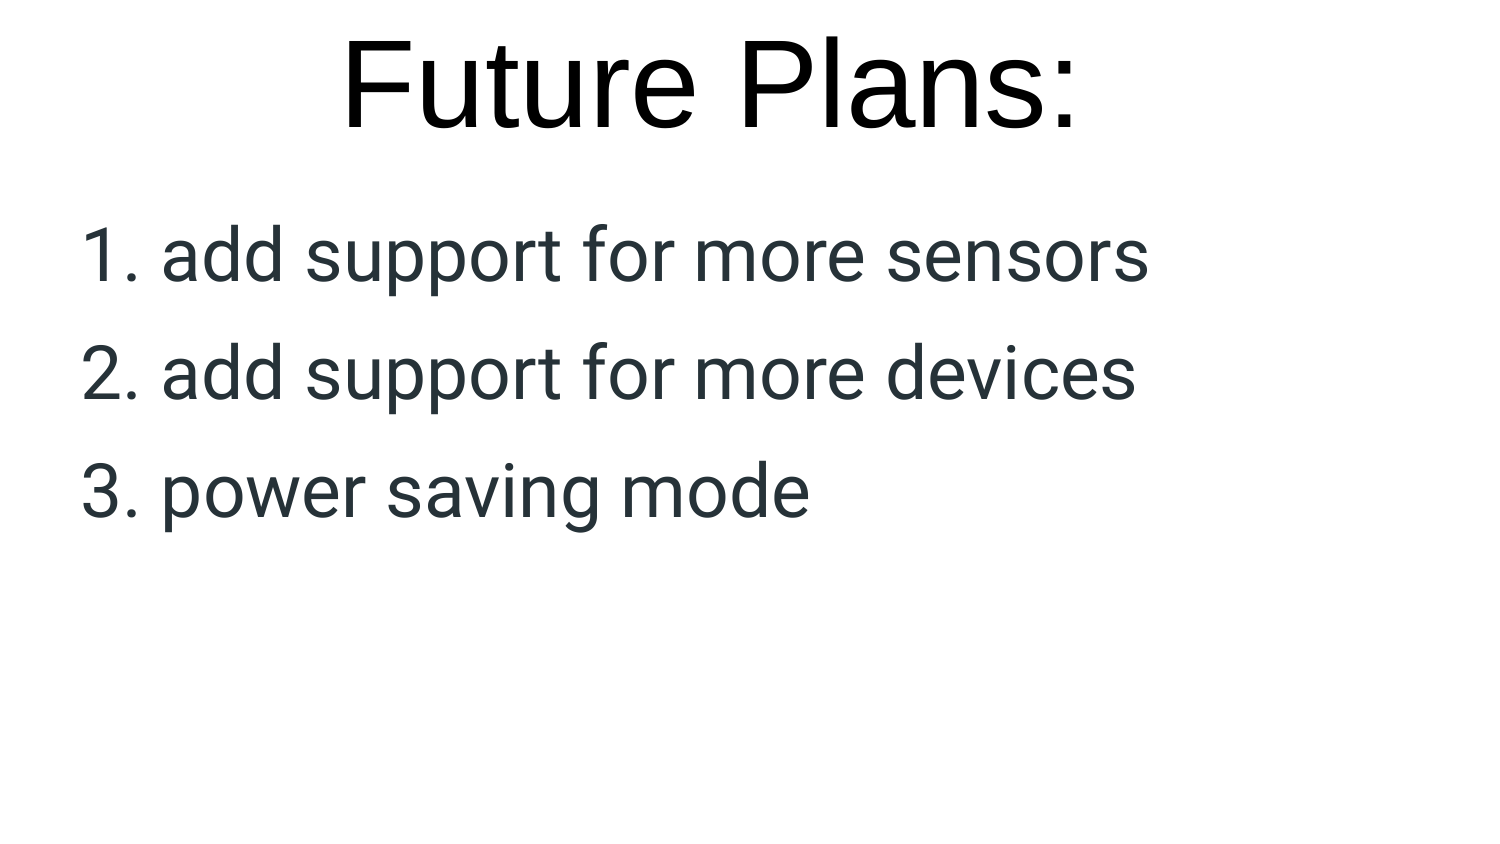

# Future Plans:
1. add support for more sensors
2. add support for more devices
3. power saving mode